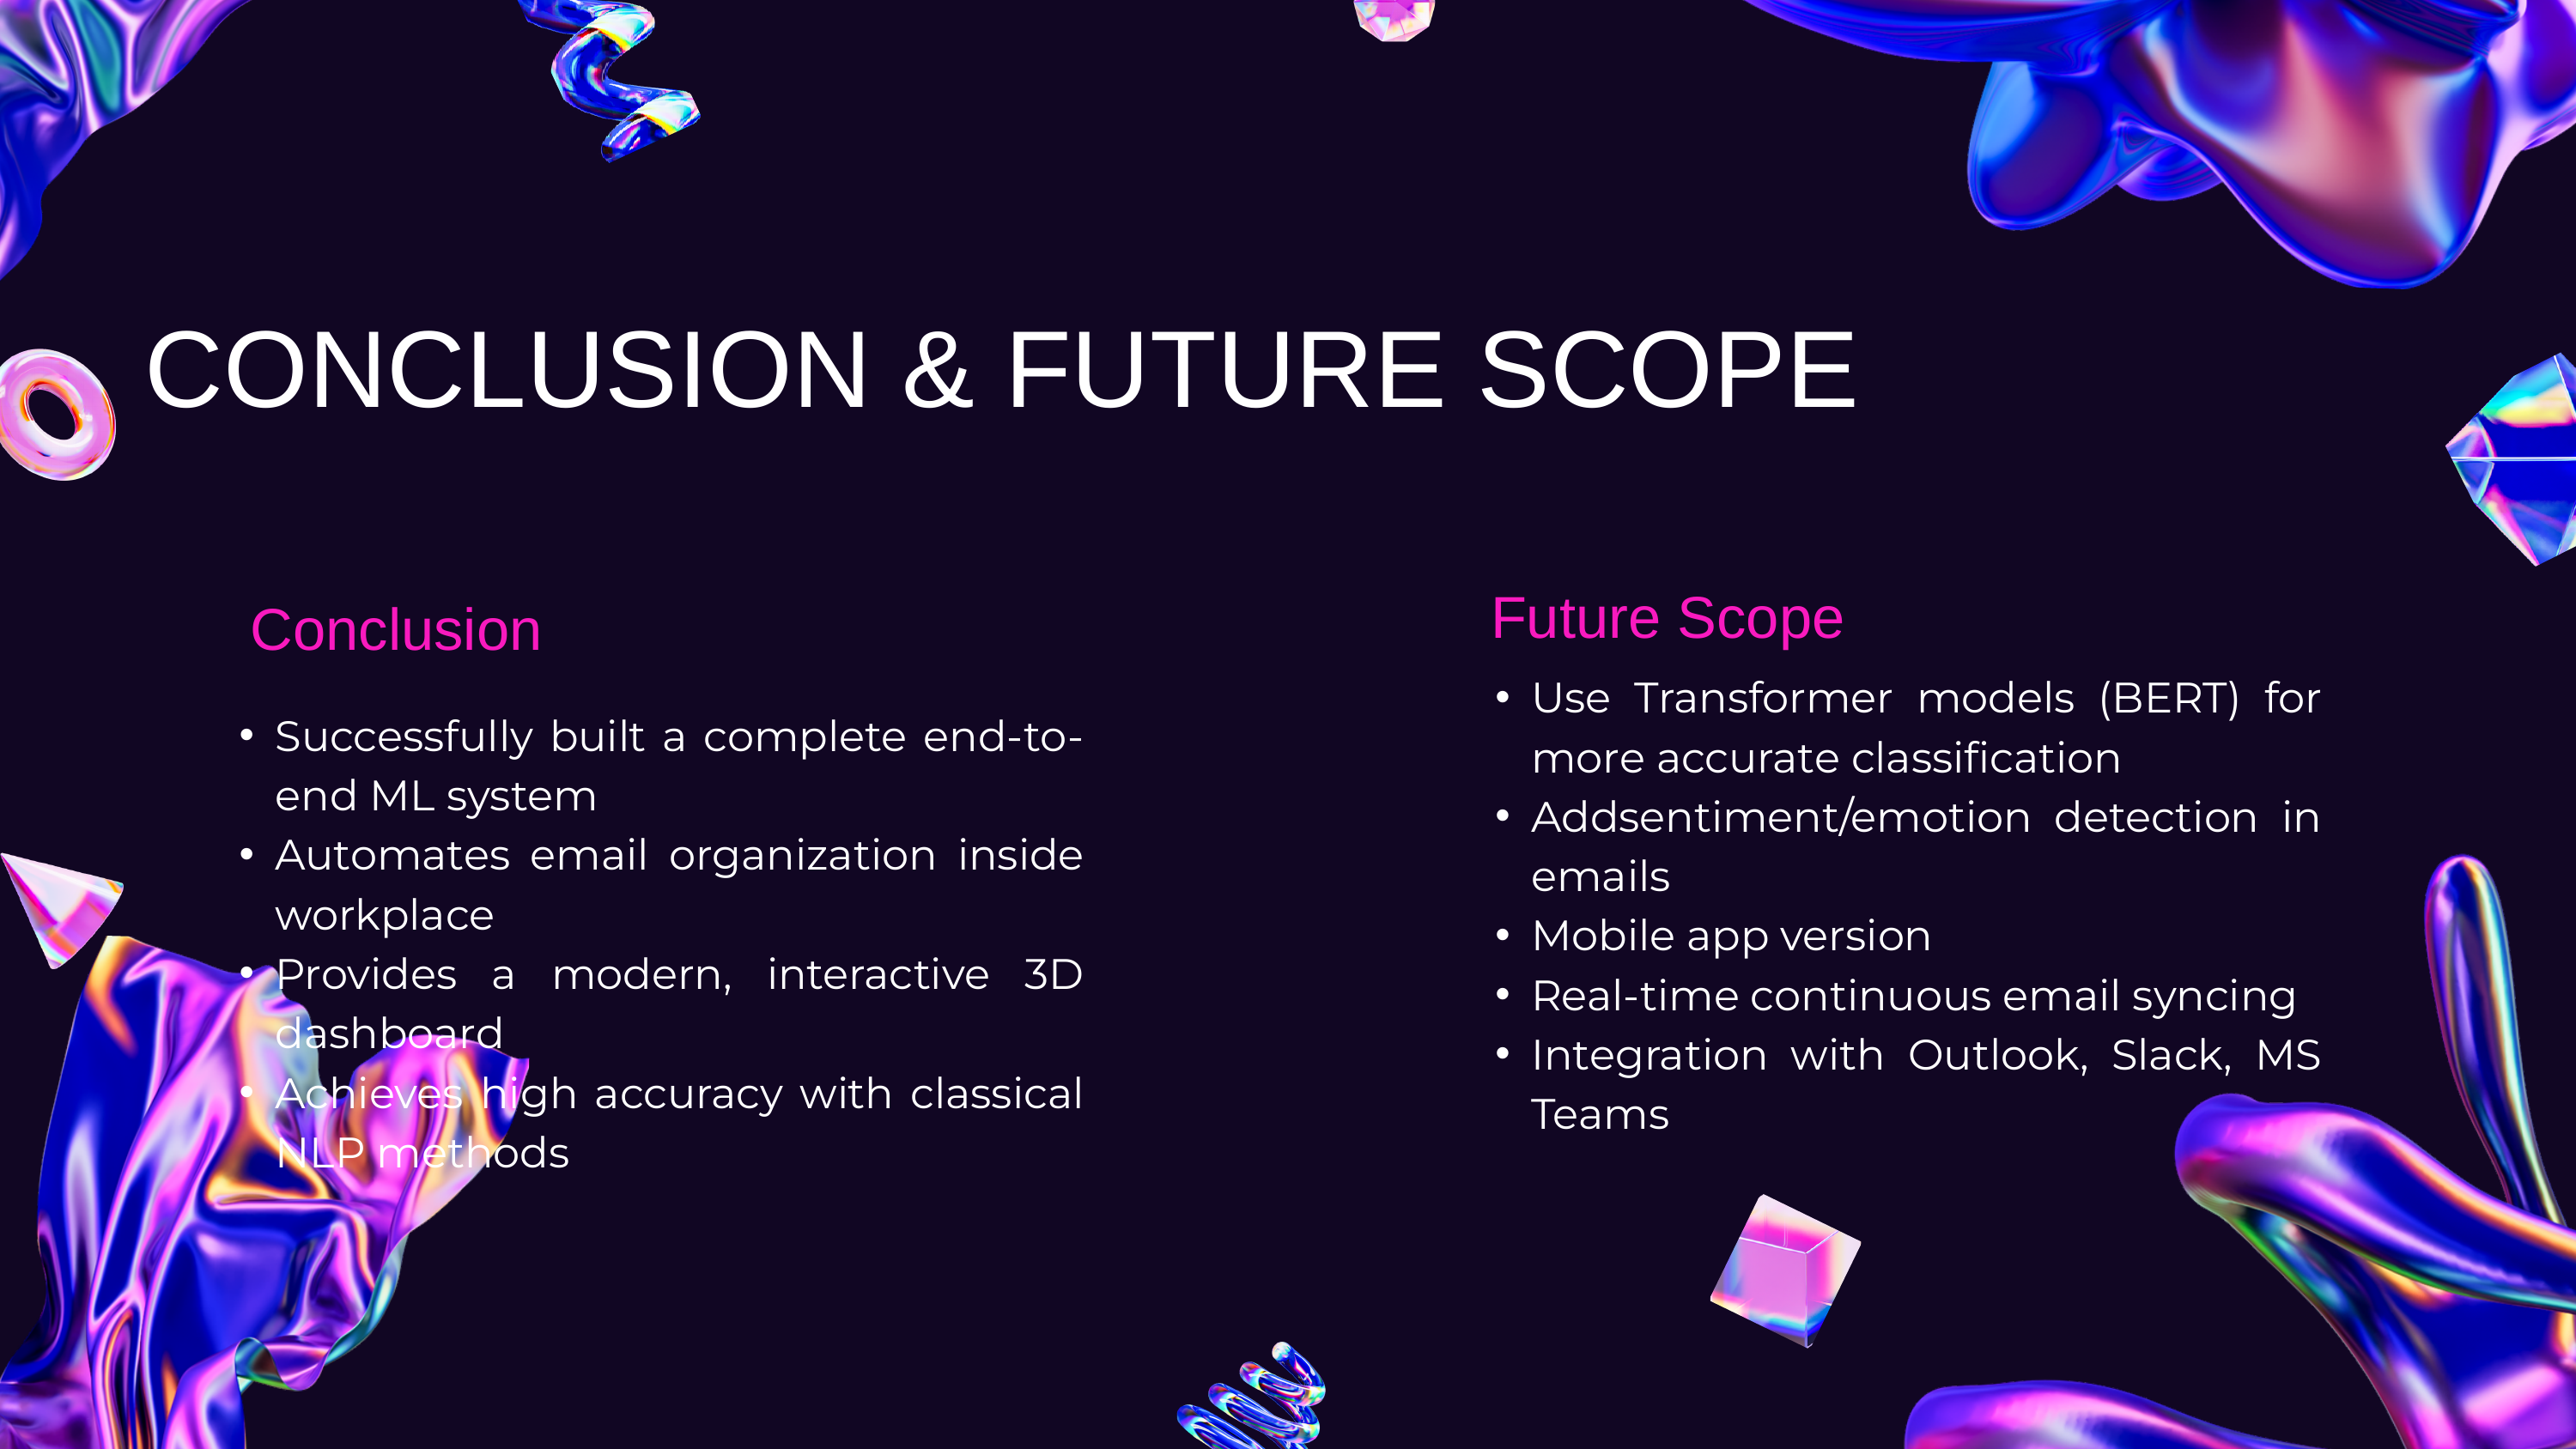

CONCLUSION & FUTURE SCOPE

Future Scope
Conclusion
Use Transformer models (BERT) for more accurate classification
Addsentiment/emotion detection in emails
Mobile app version
Real-time continuous email syncing
Integration with Outlook, Slack, MS Teams

Successfully built a complete end-to-end ML system
Automates email organization inside workplace
Provides a modern, interactive 3D dashboard
Achieves high accuracy with classical NLP methods